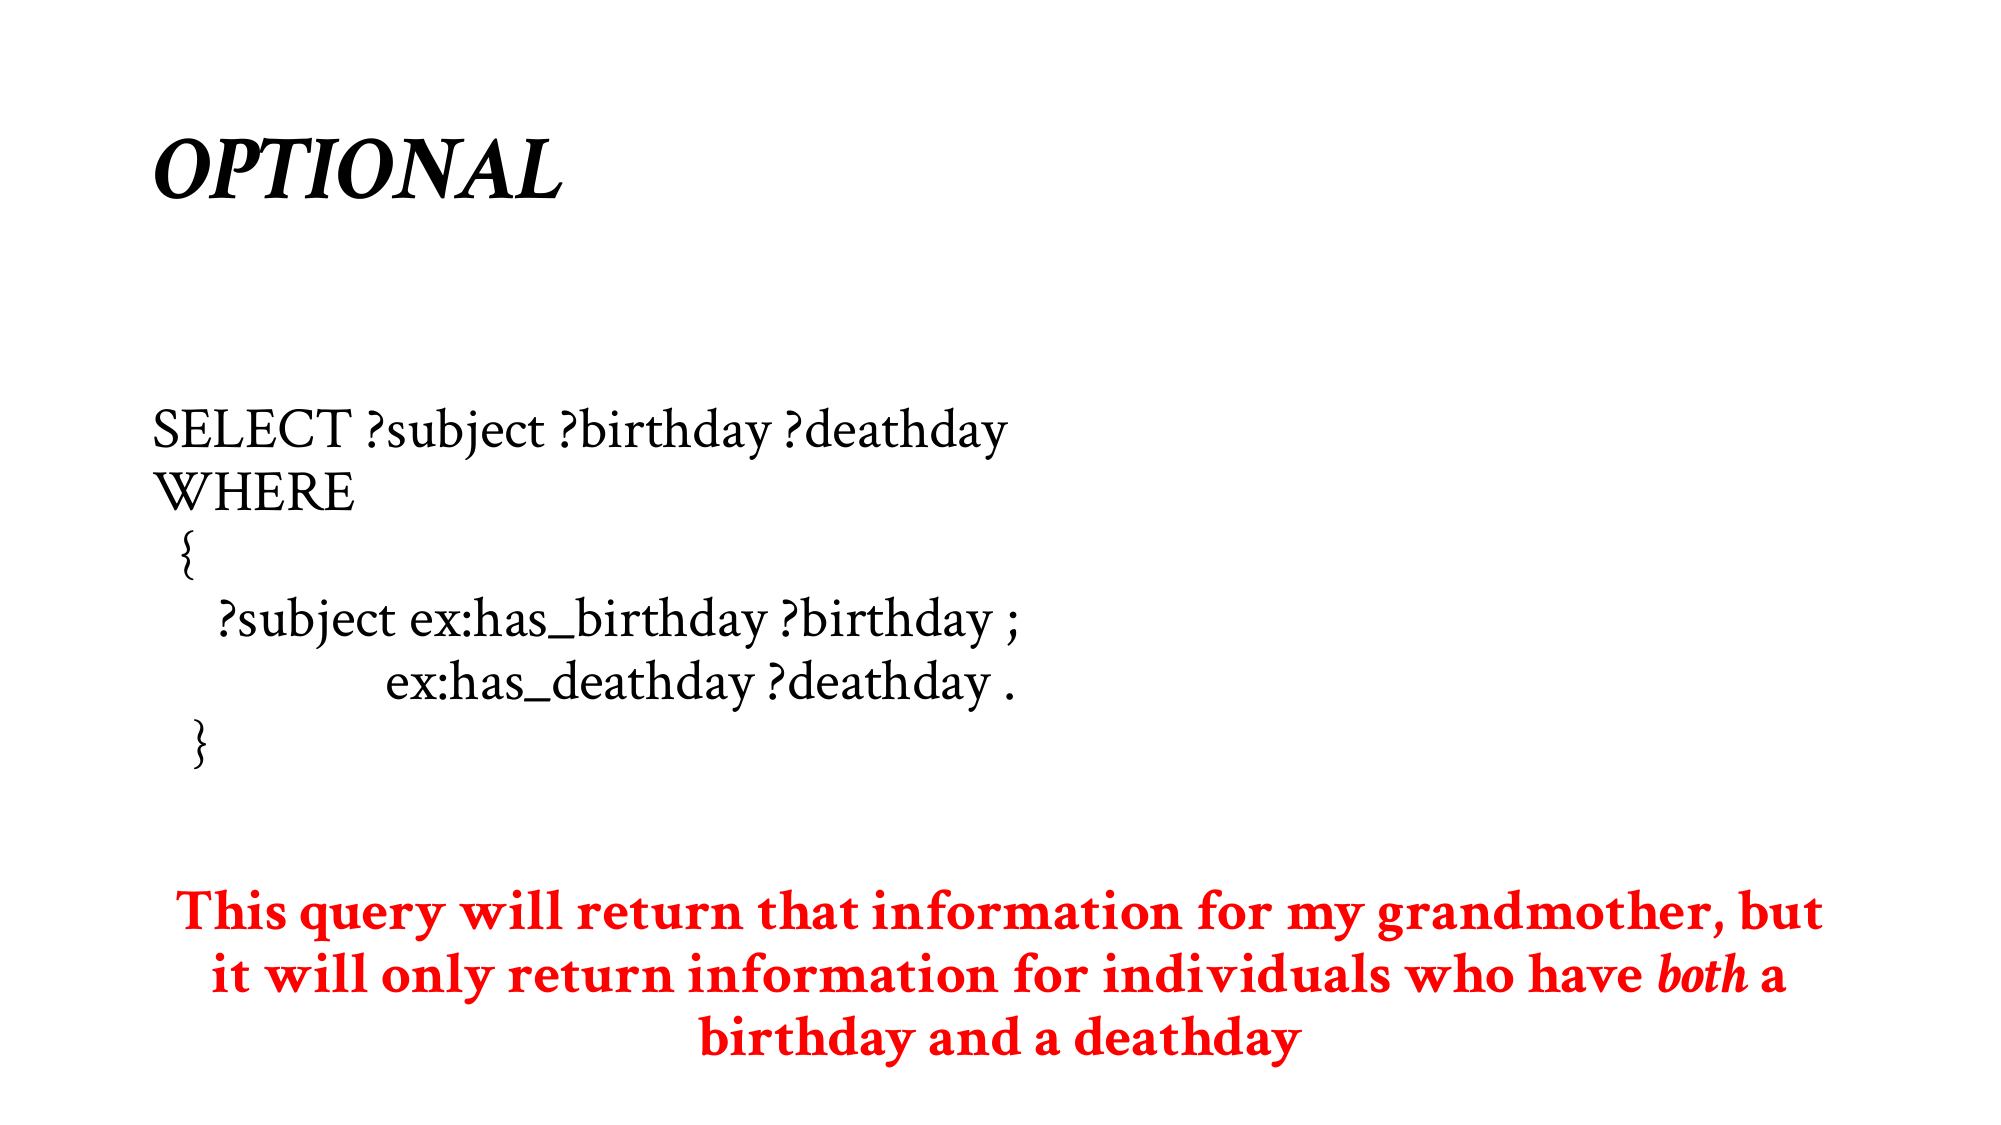

# OPTIONAL

SELECT ?subject ?birthday ?deathday
WHERE
  {
     ?subject ex:has_birthday ?birthday ;
                  ex:has_deathday ?deathday .
   }

This query will return that information for my grandmother, but it will only return information for individuals who have both a birthday and a deathday